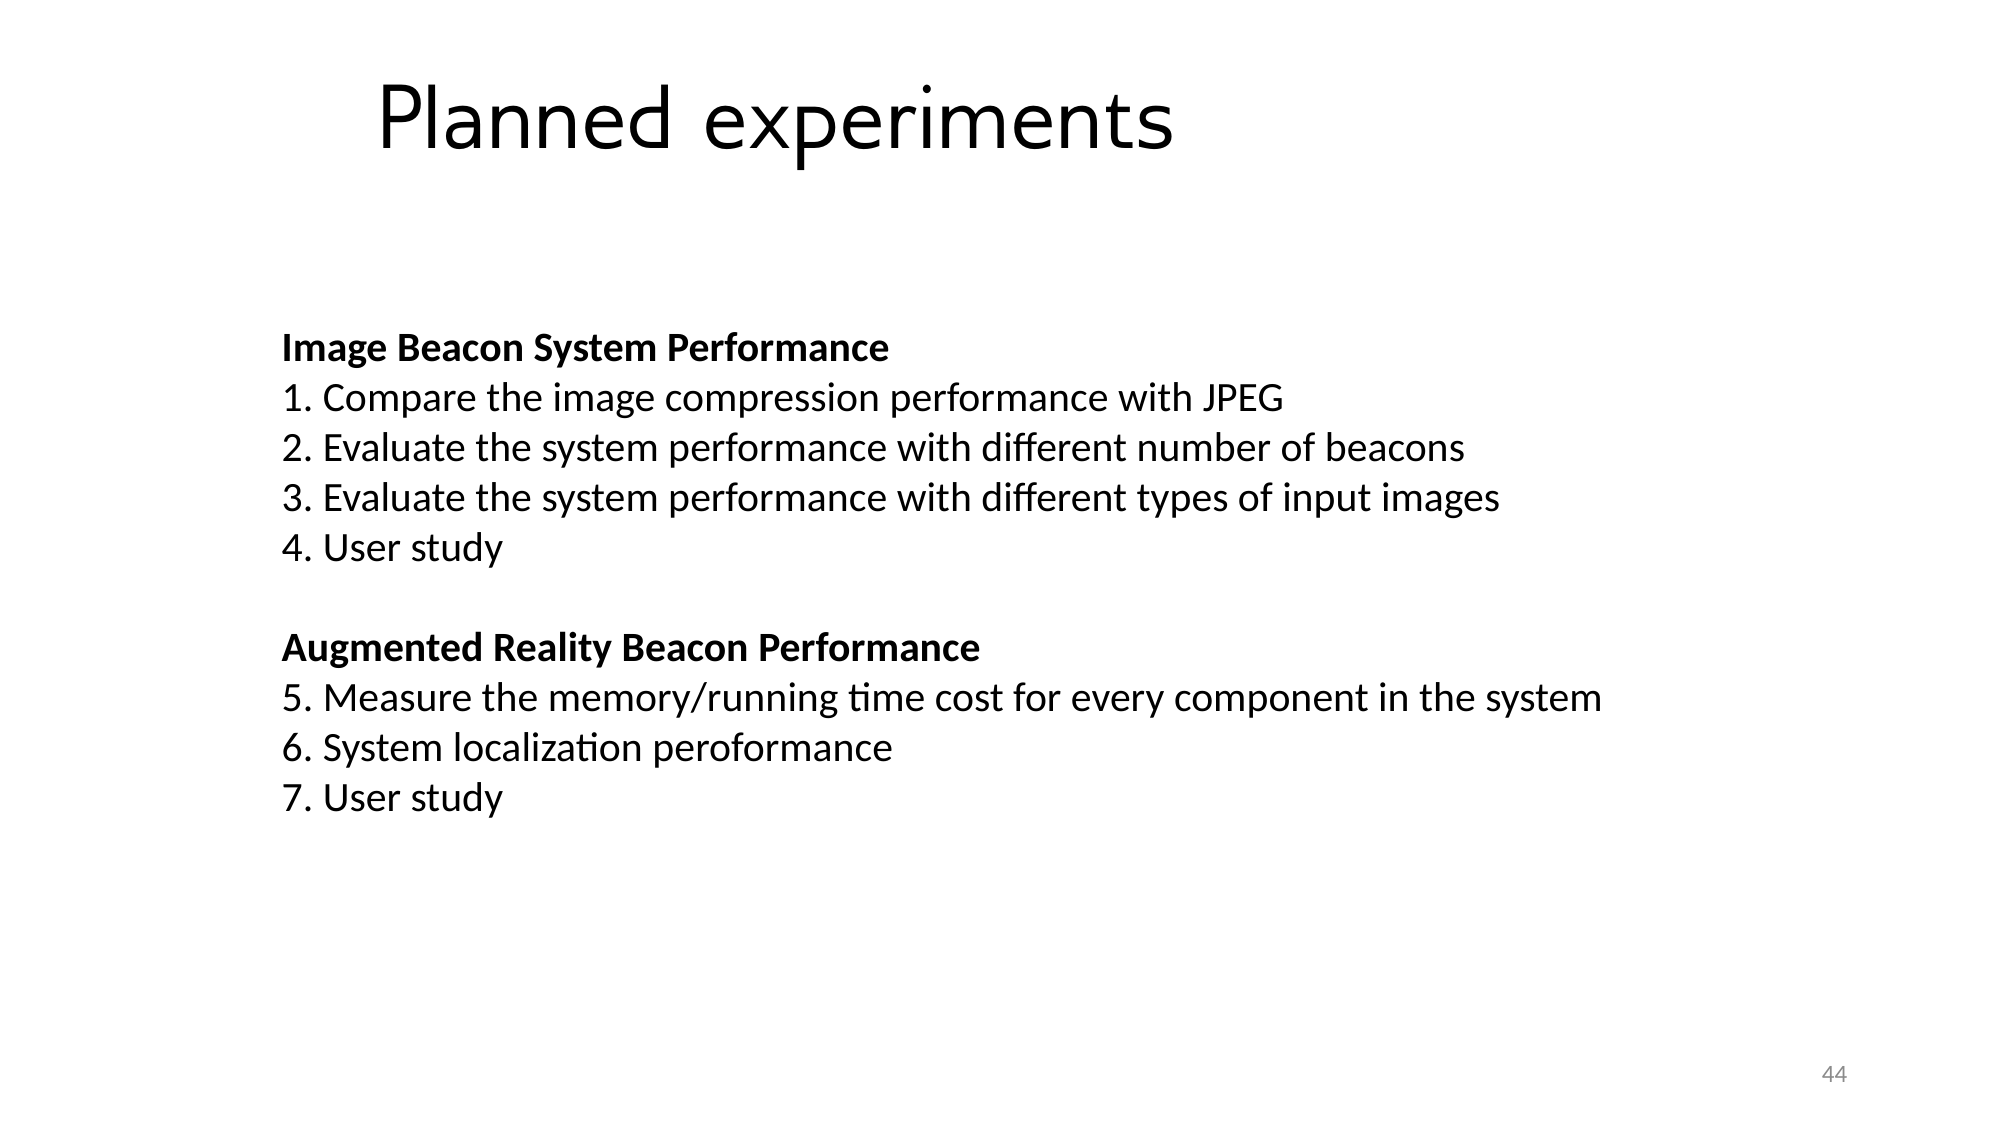

Planned experiments
Image Beacon System Performance
1. Compare the image compression performance with JPEG
2. Evaluate the system performance with different number of beacons
3. Evaluate the system performance with different types of input images
4. User study

Augmented Reality Beacon Performance
5. Measure the memory/running time cost for every component in the system
6. System localization peroformance
7. User study

44